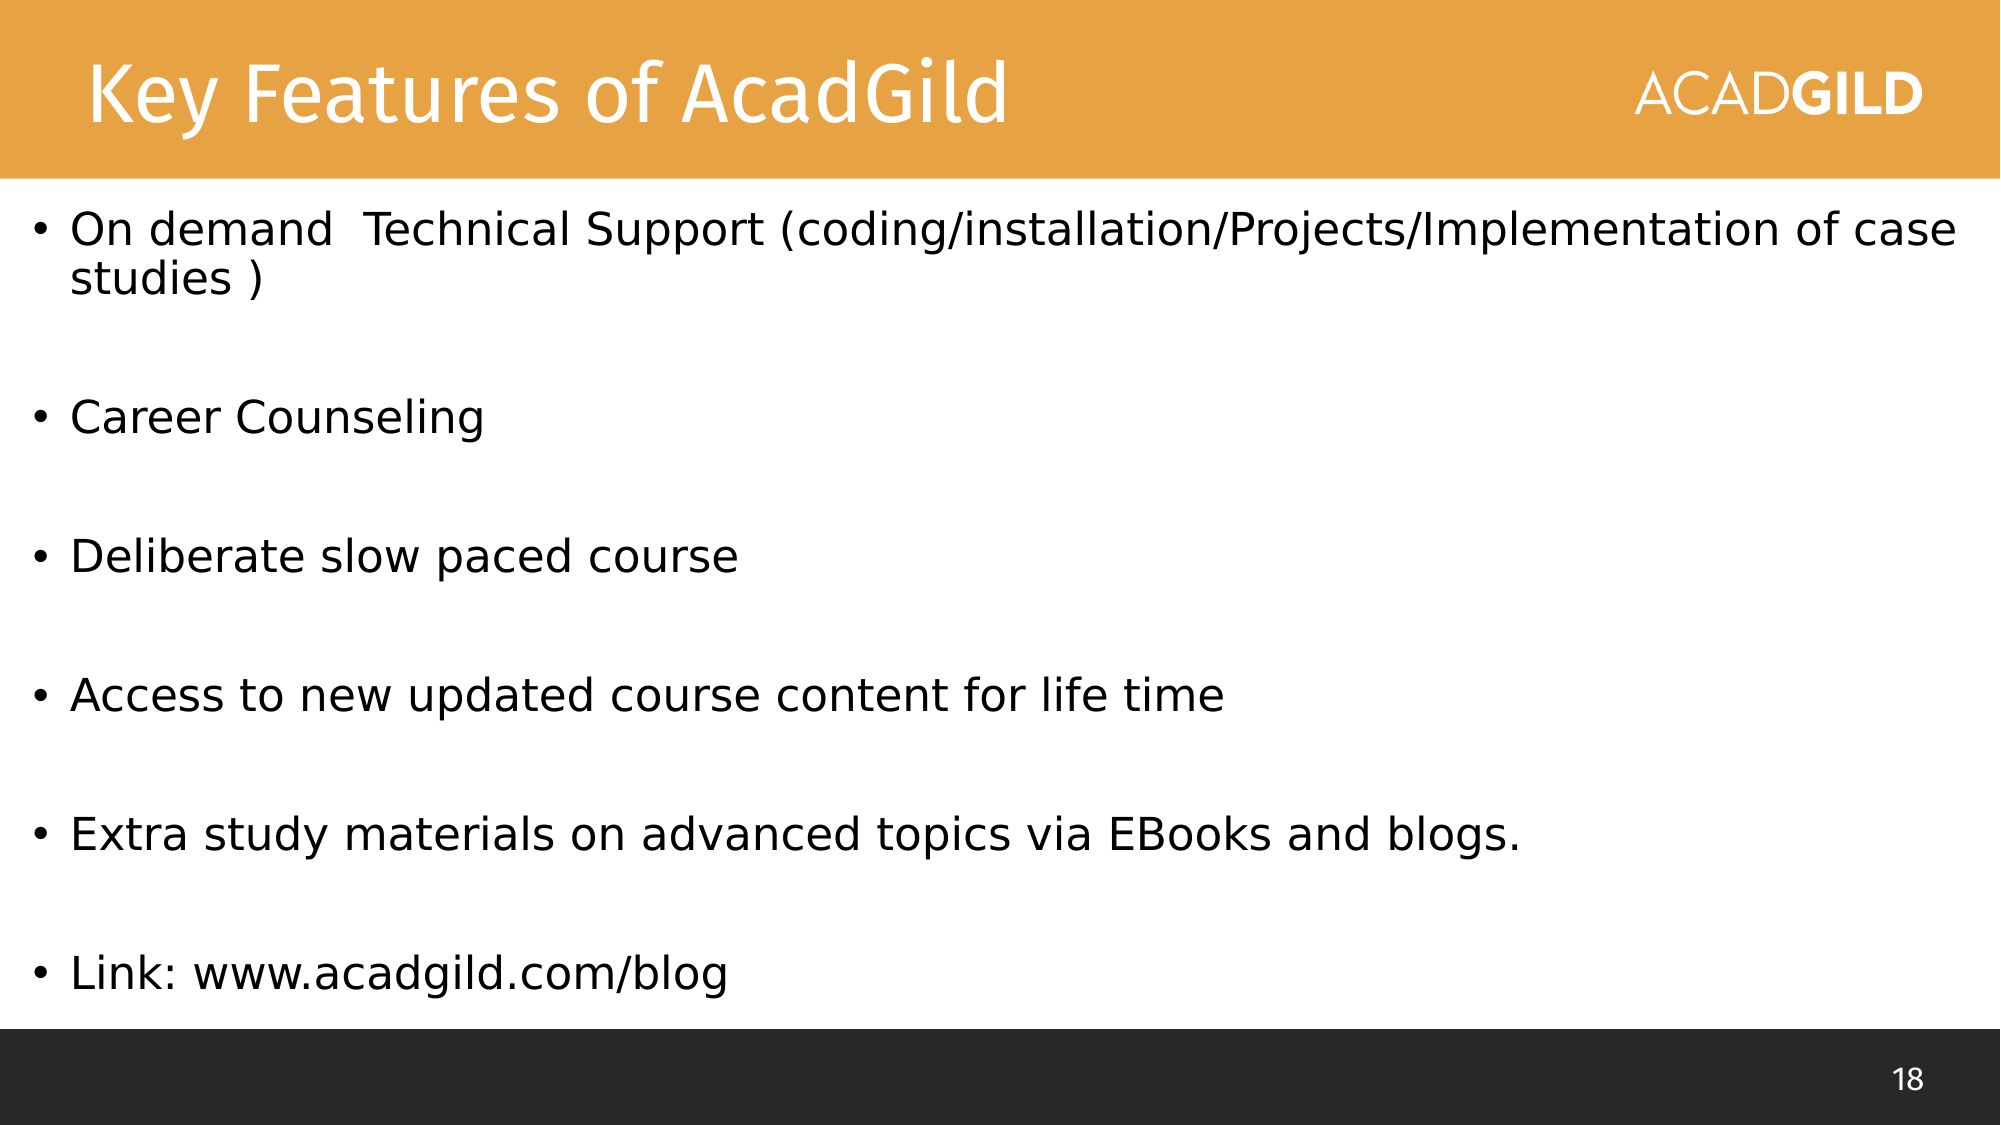

Key Features of AcadGild

On demand  Technical Support (coding/installation/Projects/Implementation of case studies )

Career Counseling

Deliberate slow paced course

Access to new updated course content for life time

Extra study materials on advanced topics via EBooks and blogs.

Link: www.acadgild.com/blog

18